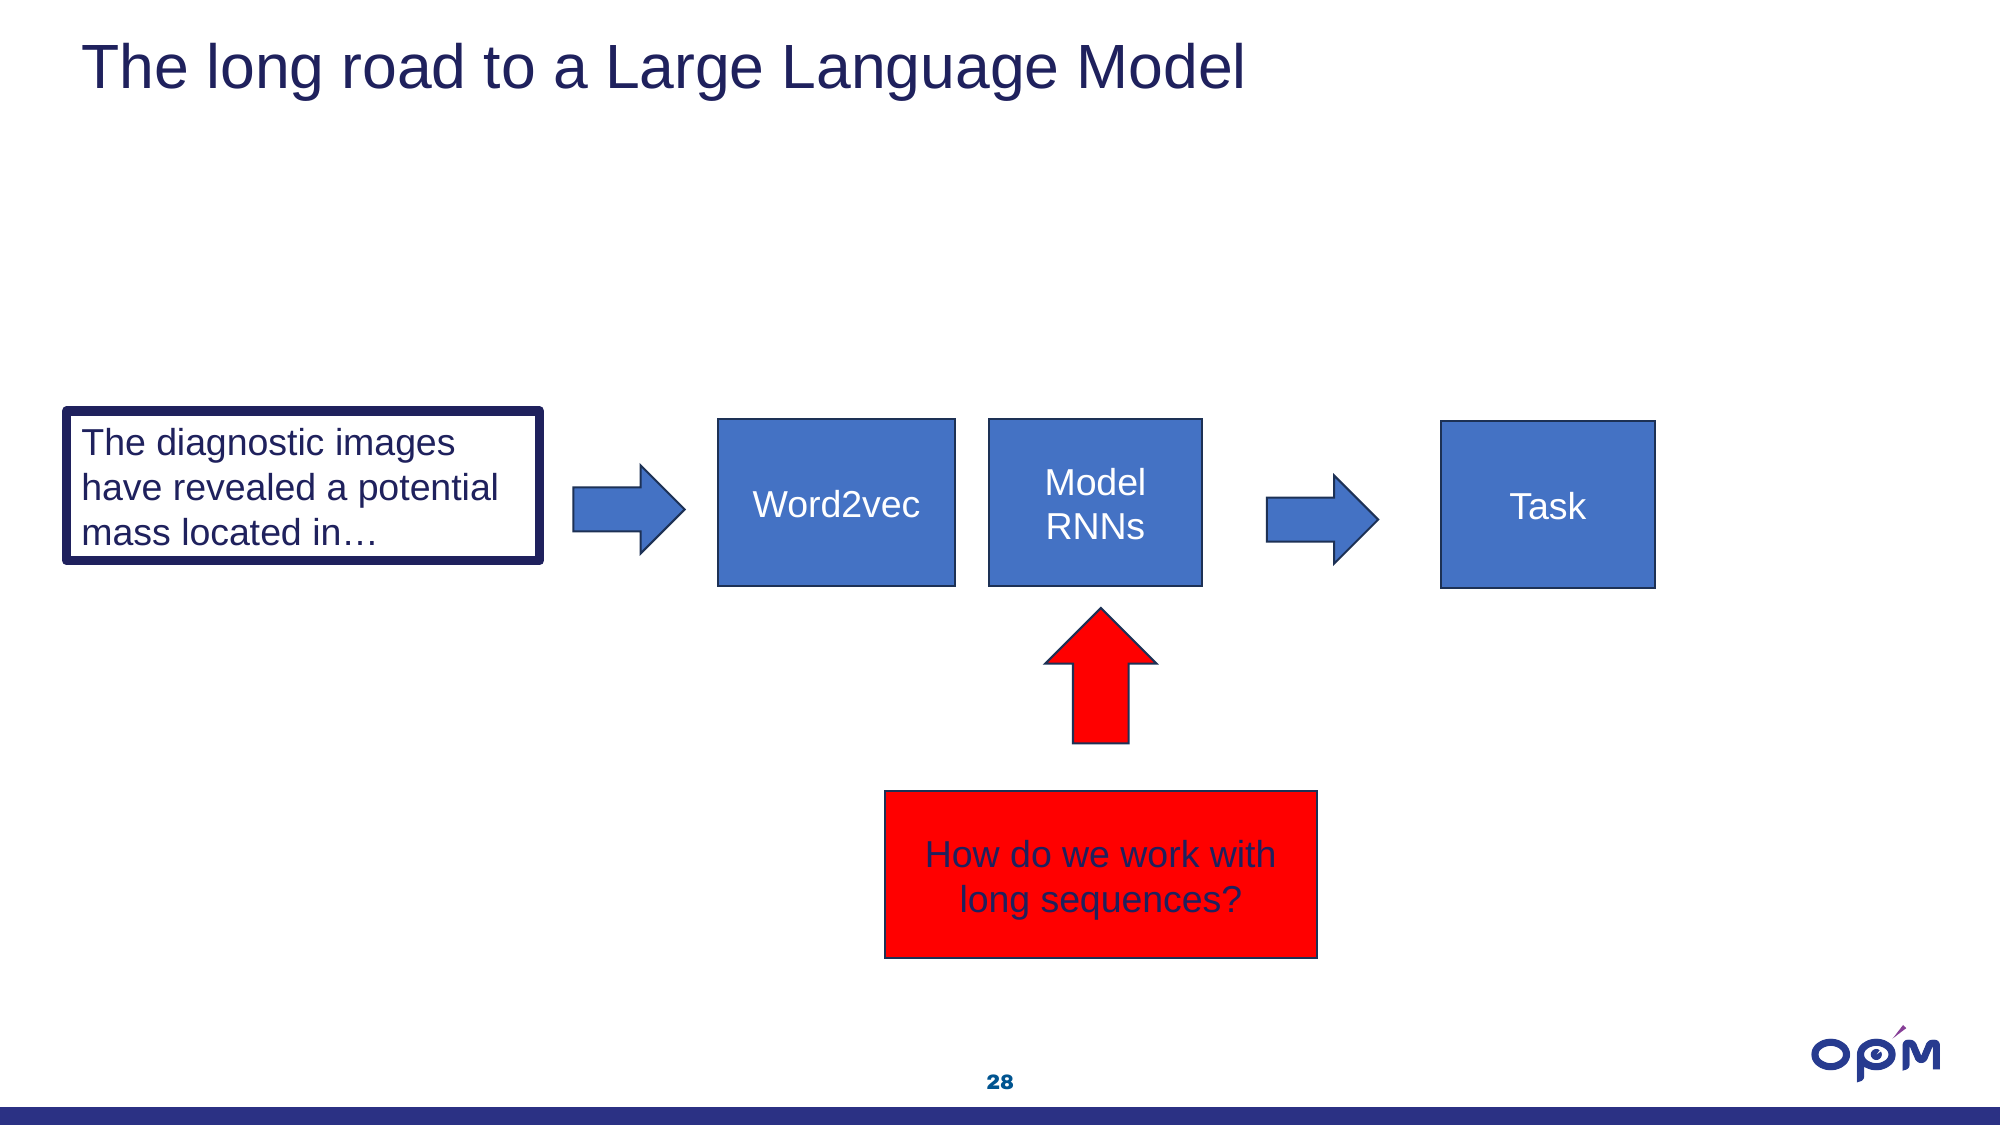

The long road to a Large Language Model
The diagnostic images have revealed a potential mass located in…
Word2vec
Model
RNNs
Task

How do we work with long sequences?
28